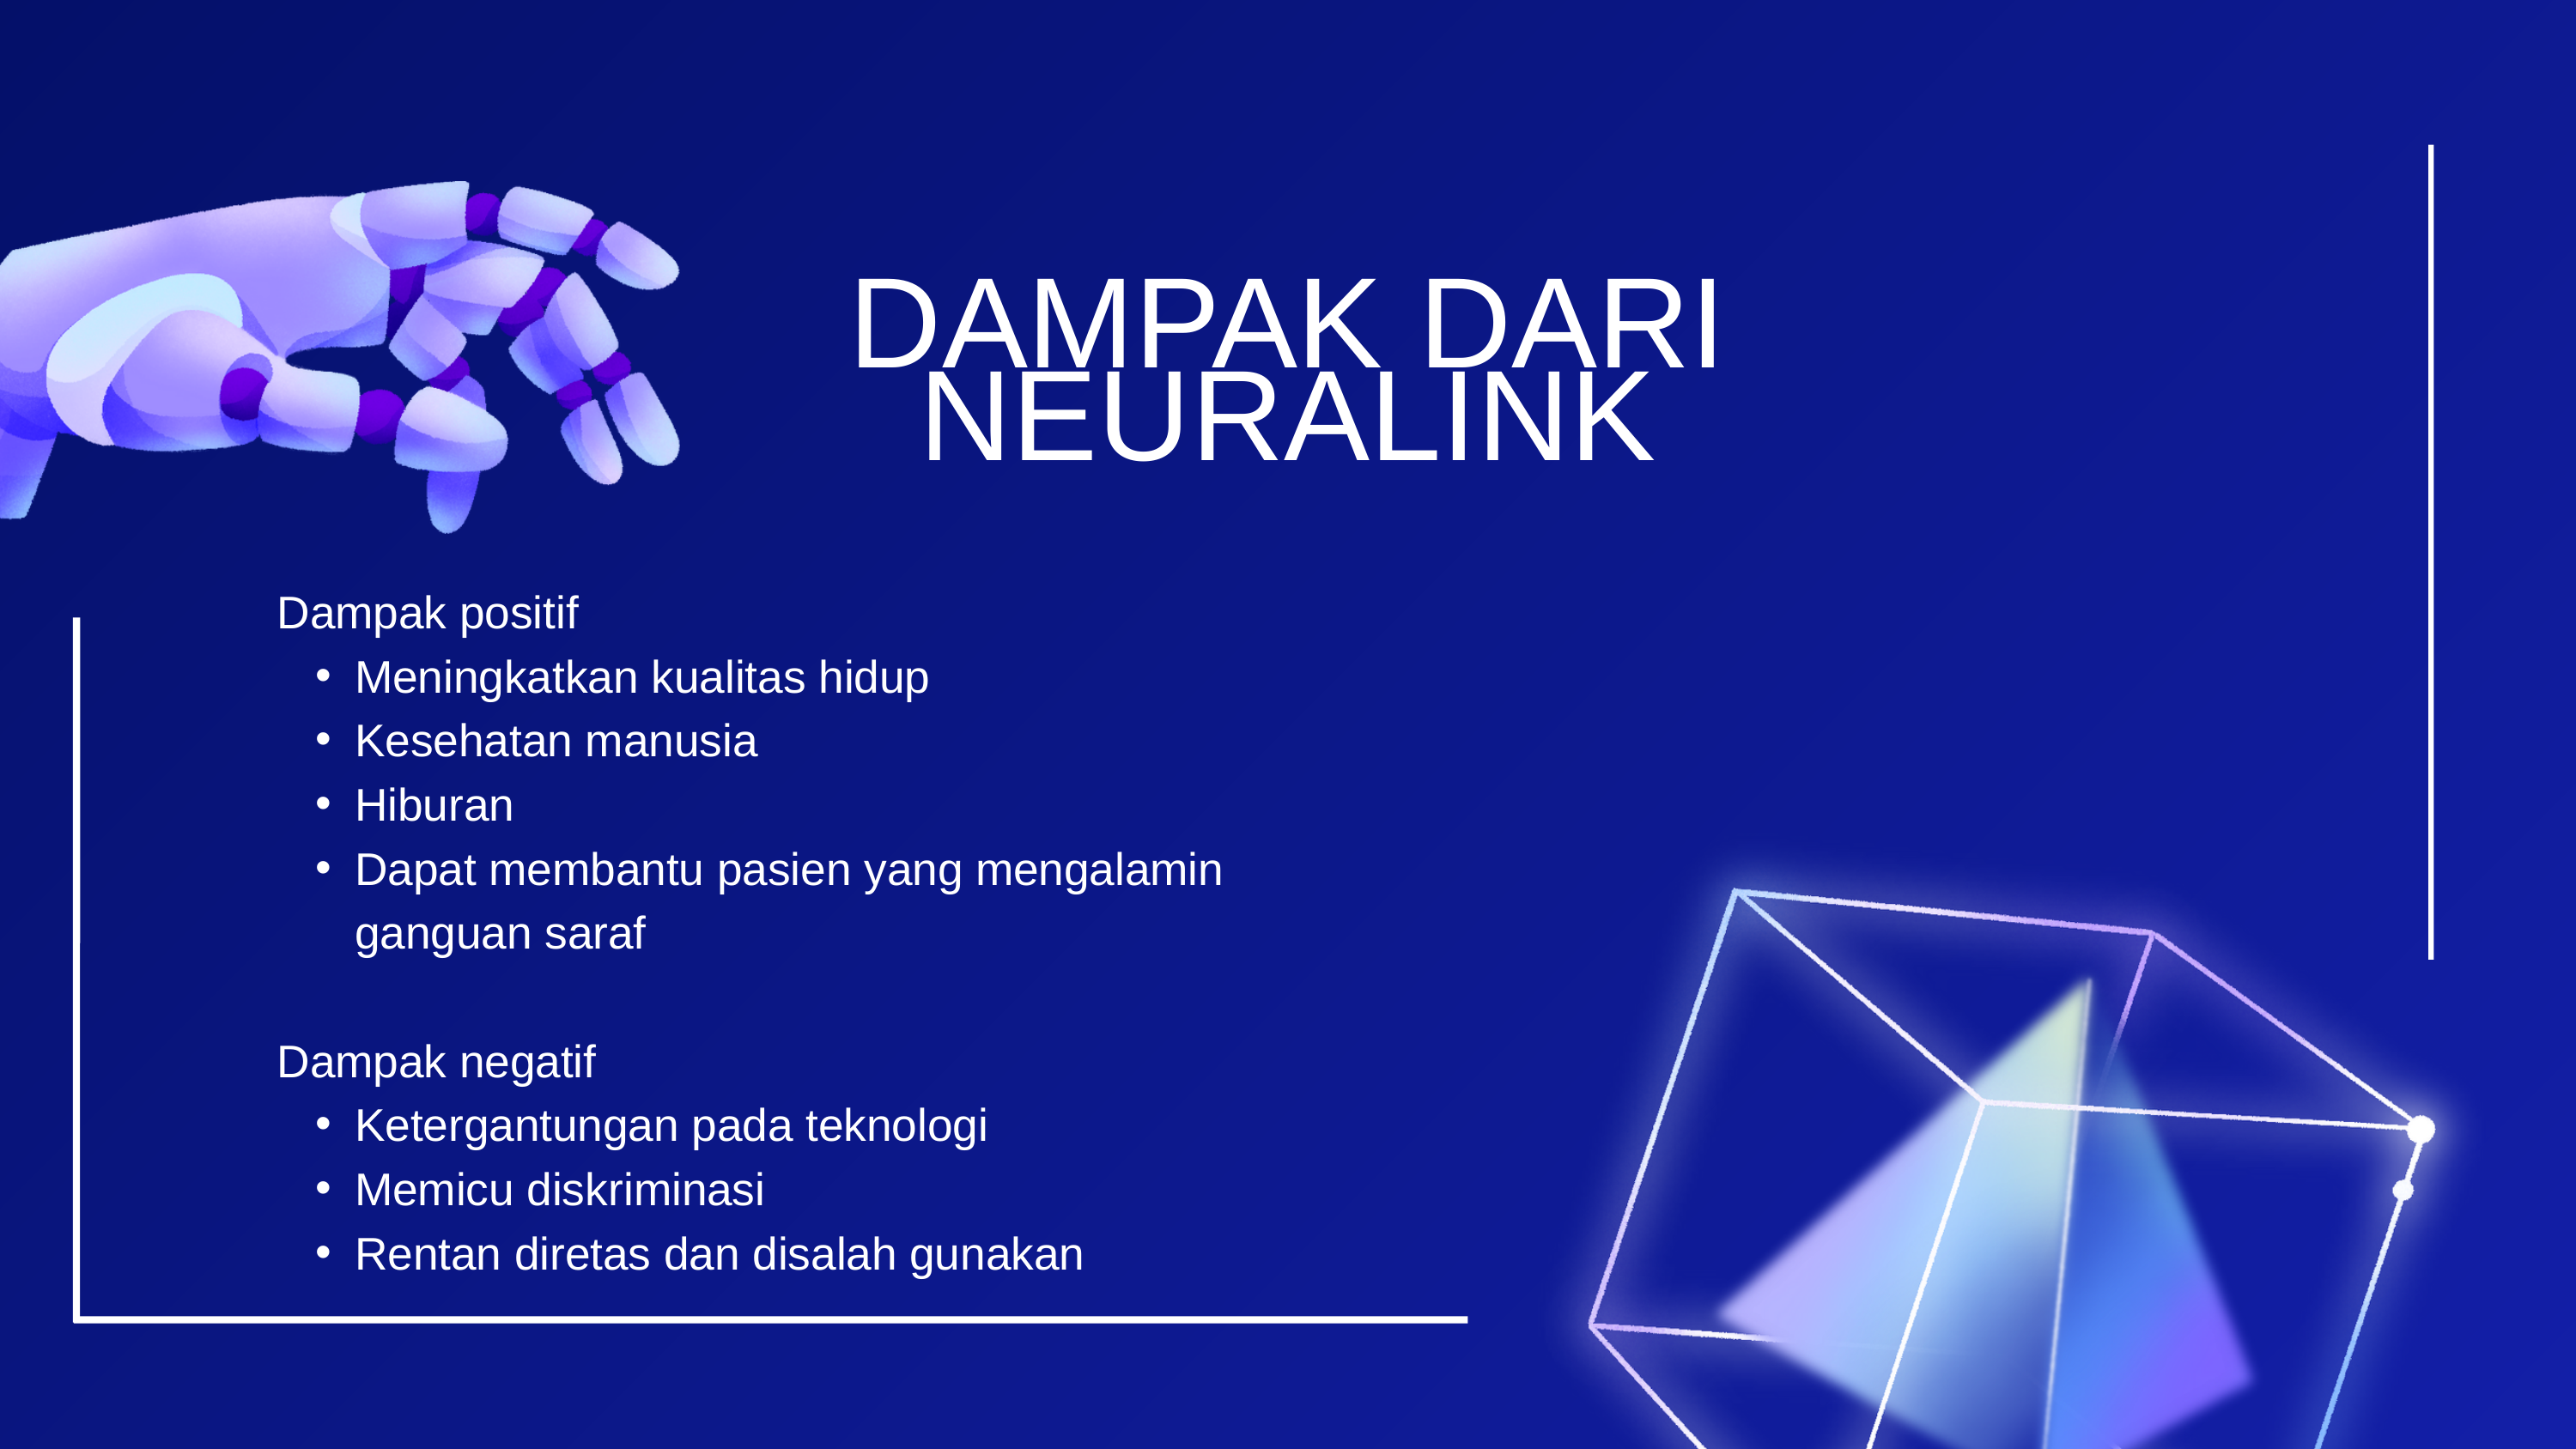

DAMPAK DARI NEURALINK
Dampak positif
Meningkatkan kualitas hidup
Kesehatan manusia
Hiburan
Dapat membantu pasien yang mengalamin ganguan saraf

Dampak negatif
Ketergantungan pada teknologi
Memicu diskriminasi
Rentan diretas dan disalah gunakan